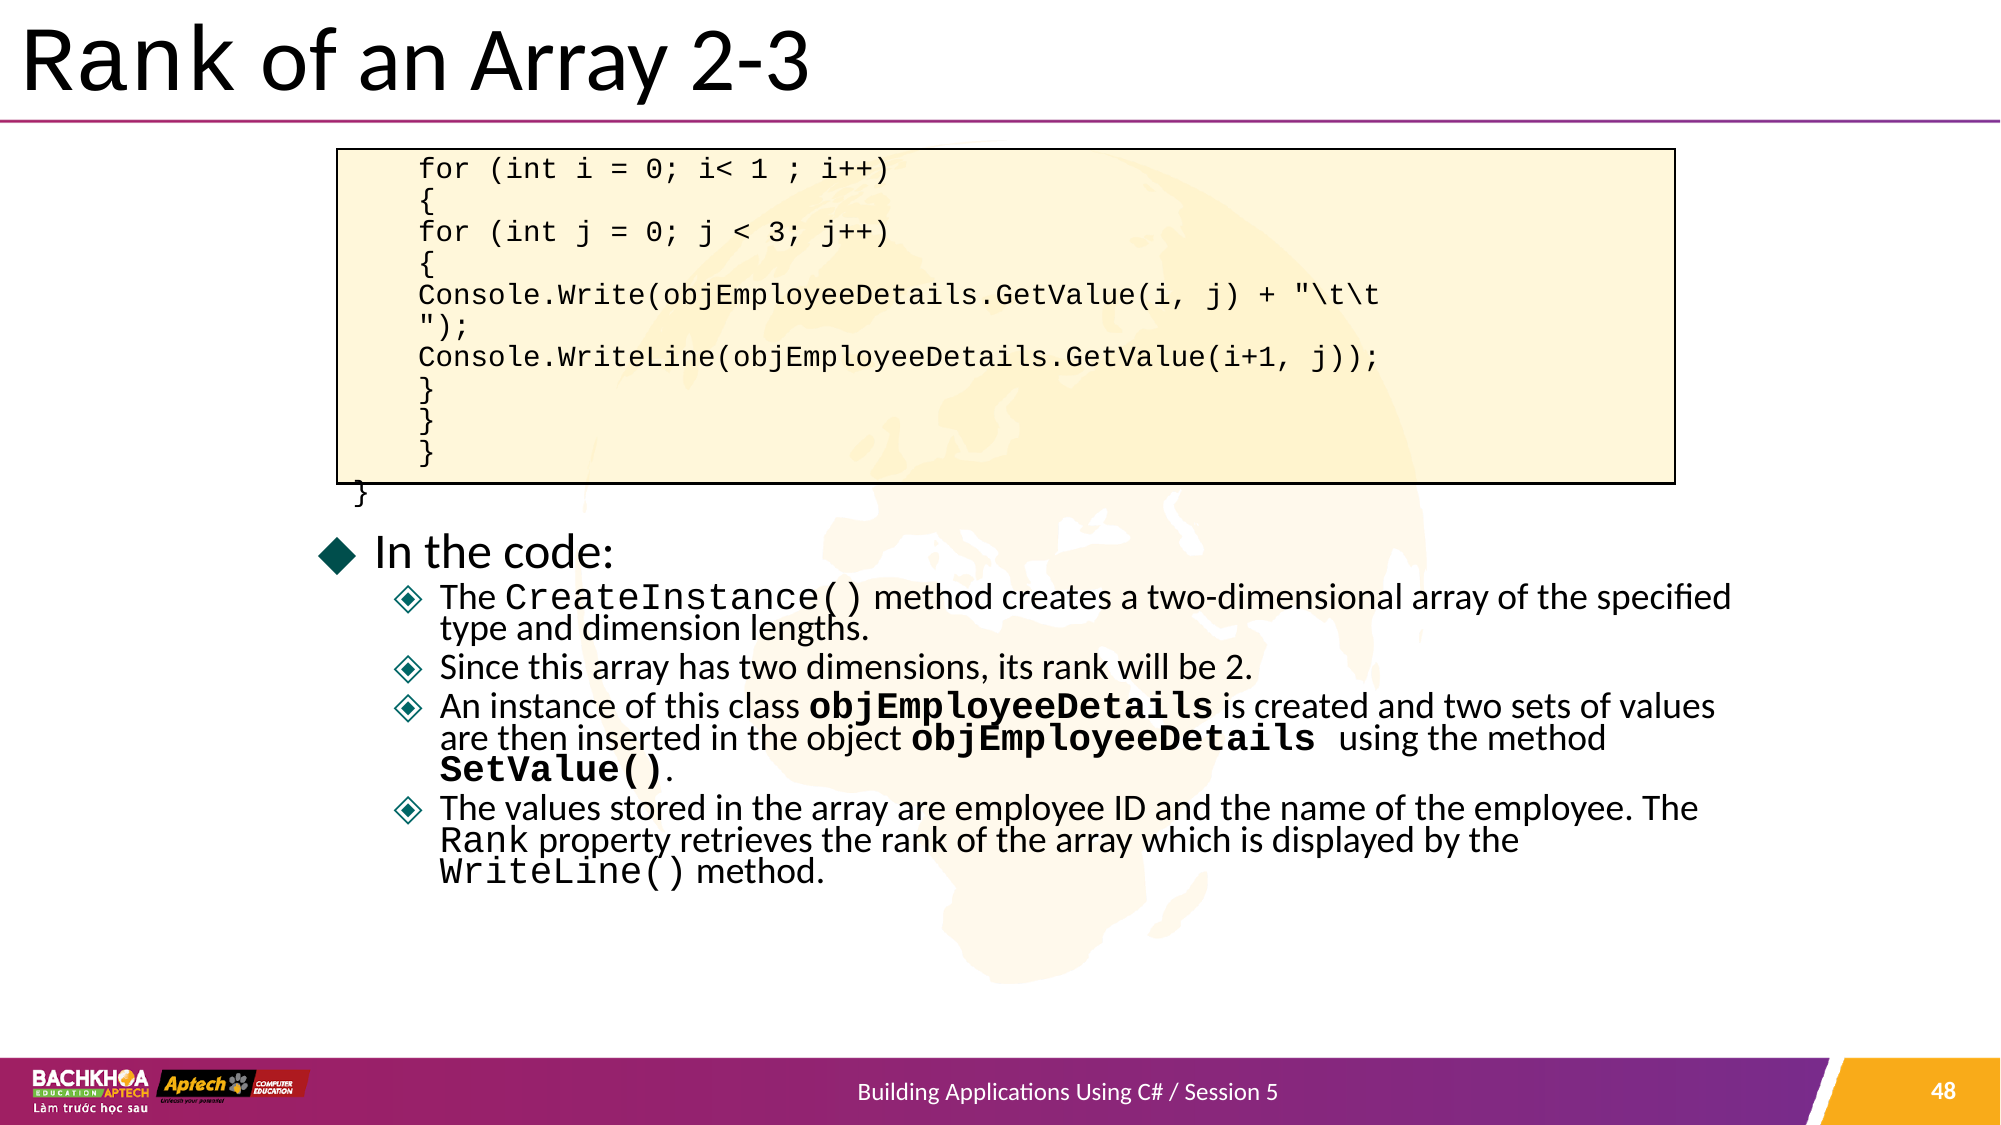

# Rank of an Array 2-3

for (int i = 0; i< 1 ; i++)
{
for (int j = 0; j < 3; j++)
{
Console.Write(objEmployeeDetails.GetValue(i, j) + "\t\t
");
Console.WriteLine(objEmployeeDetails.GetValue(i+1, j));
}
}
}
}

In the code:
The CreateInstance() method creates a two-dimensional array of the specified type and dimension lengths.
Since this array has two dimensions, its rank will be 2.
An instance of this class objEmployeeDetails is created and two sets of values are then inserted in the object objEmployeeDetails using the method SetValue().
The values stored in the array are employee ID and the name of the employee. The Rank property retrieves the rank of the array which is displayed by the WriteLine() method.

48
Building Applications Using C# / Session 5